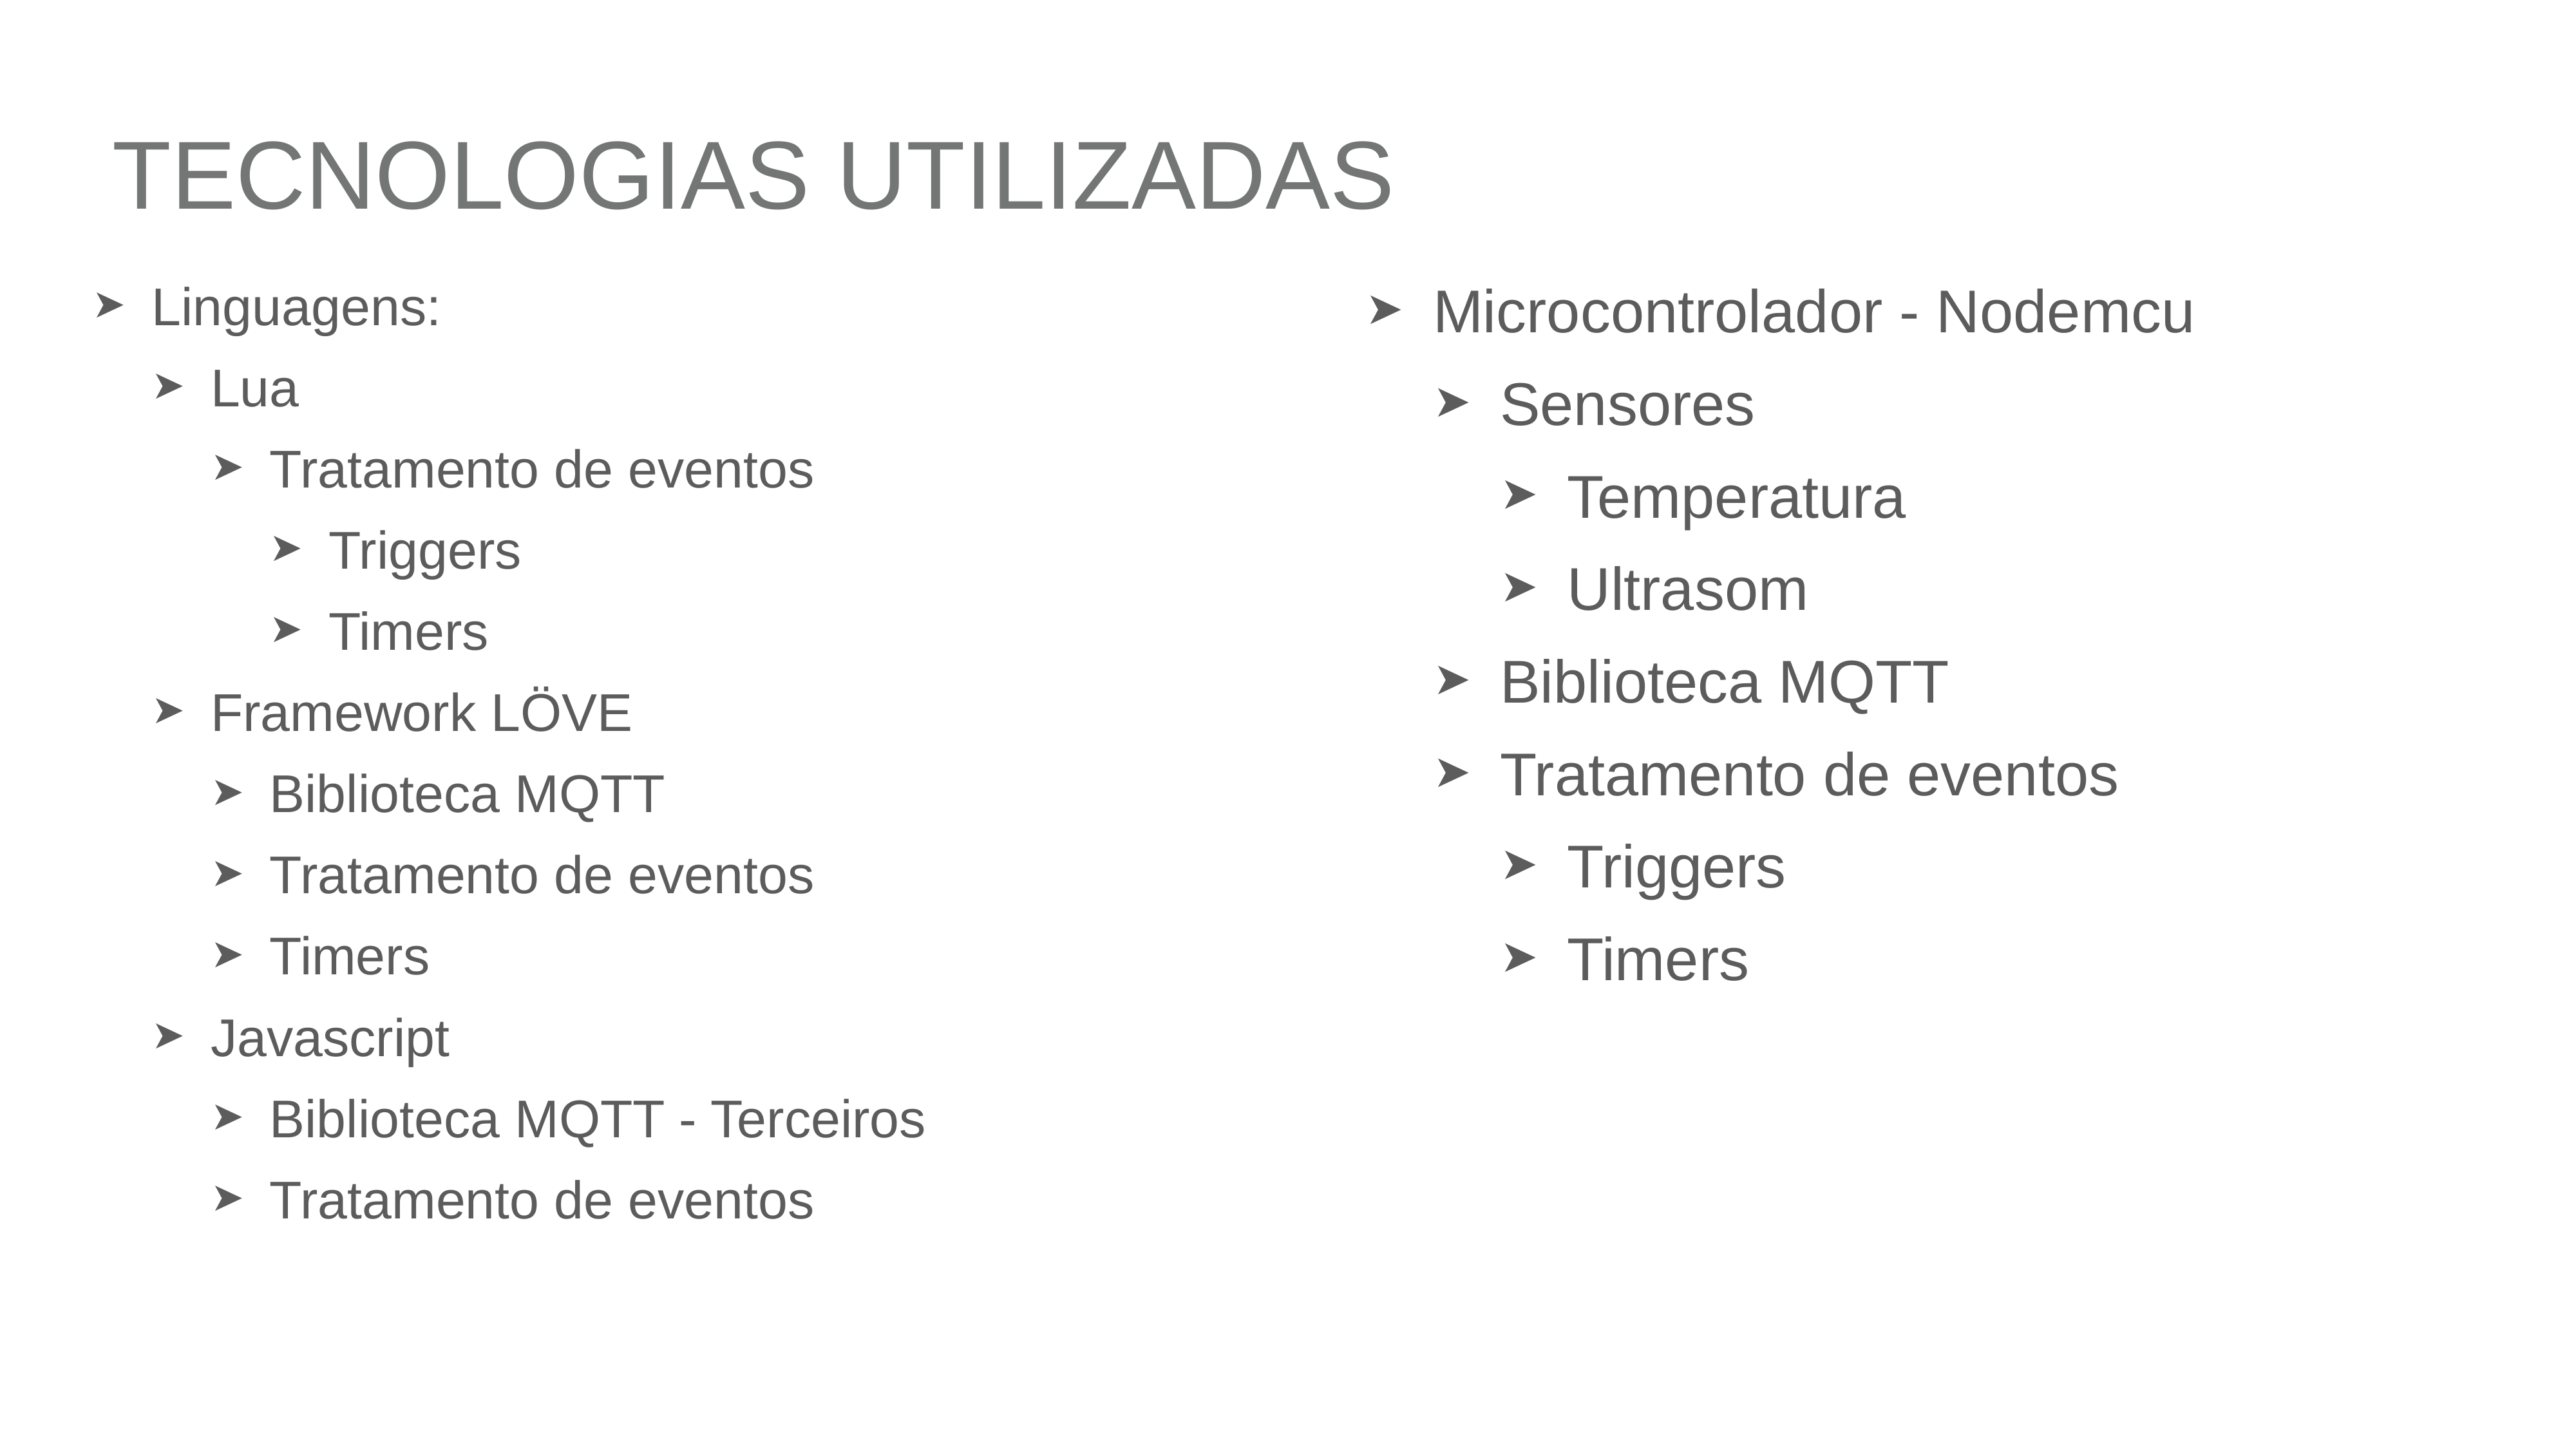

# Tecnologias UTILIZADAS

Linguagens:
Lua
Tratamento de eventos
Triggers
Timers
Framework LÖVE
Biblioteca MQTT
Tratamento de eventos
Timers
Javascript
Biblioteca MQTT - Terceiros
Tratamento de eventos
Microcontrolador - Nodemcu
Sensores
Temperatura
Ultrasom
Biblioteca MQTT
Tratamento de eventos
Triggers
Timers